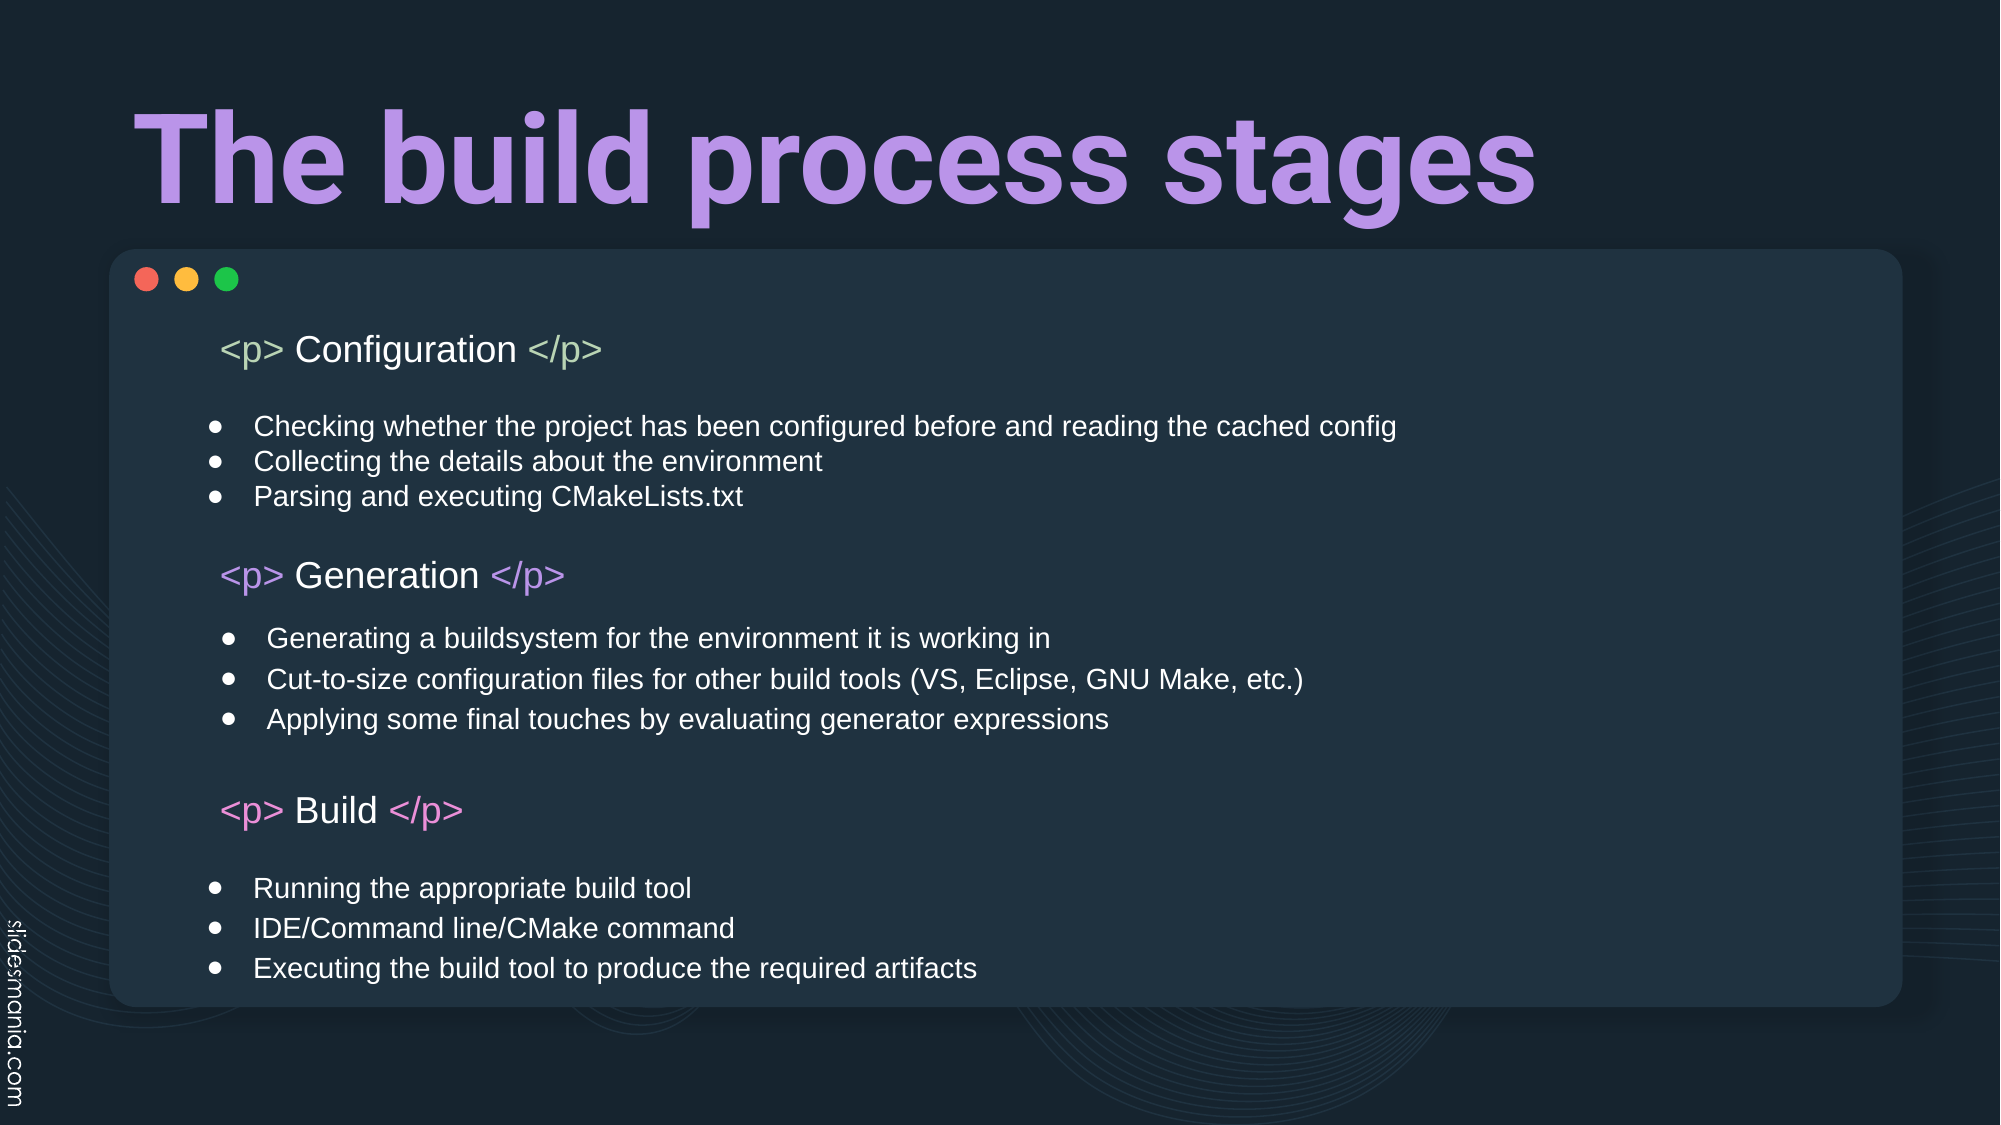

# The build process stages
<p> Configuration </p>
Checking whether the project has been configured before and reading the cached config
Collecting the details about the environment
Parsing and executing CMakeLists.txt
<p> Generation </p>
Generating a buildsystem for the environment it is working in
Cut-to-size configuration files for other build tools (VS, Eclipse, GNU Make, etc.)
Applying some final touches by evaluating generator expressions

<p> Build </p>
Running the appropriate build tool
IDE/Command line/CMake command
Executing the build tool to produce the required artifacts